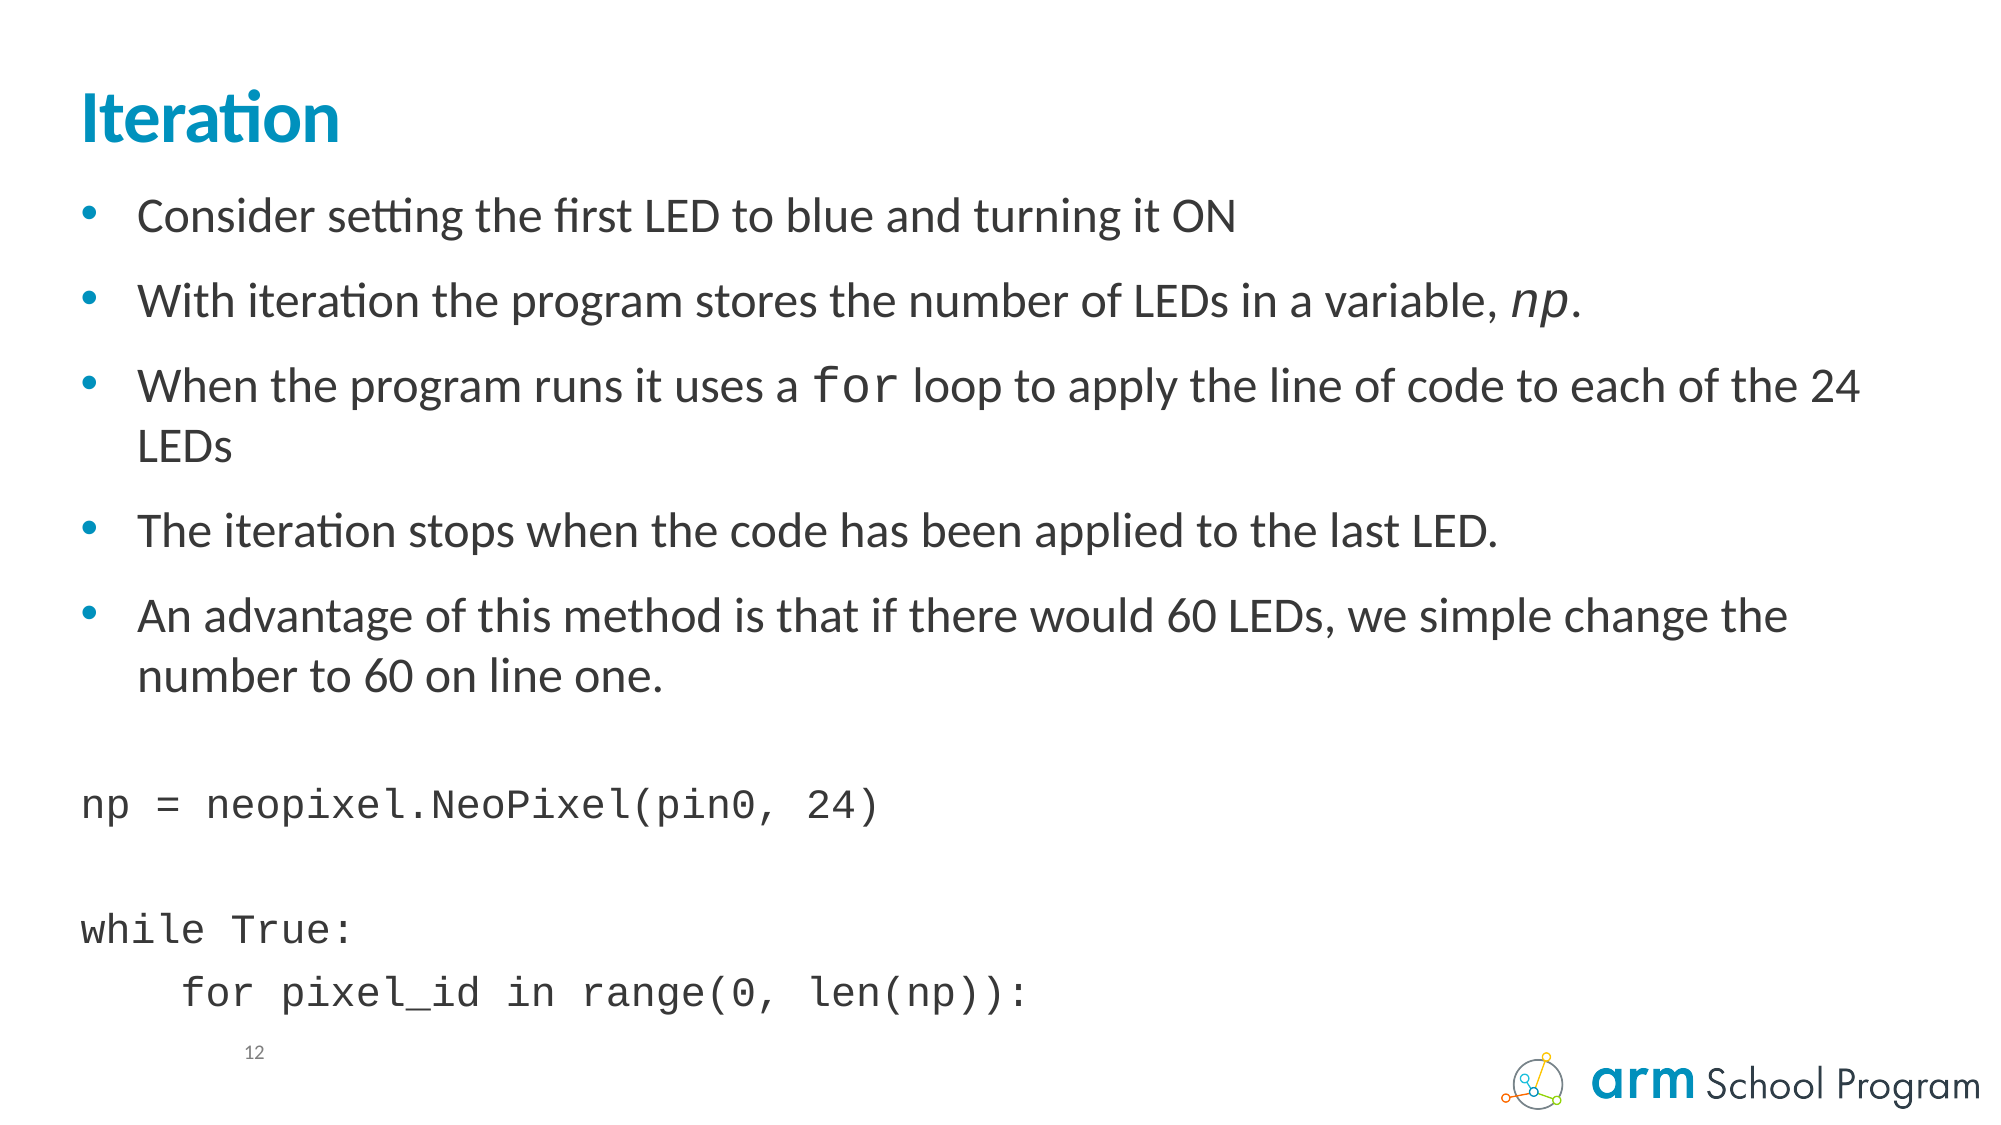

# Iteration
Consider setting the first LED to blue and turning it ON
With iteration the program stores the number of LEDs in a variable, np.
When the program runs it uses a for loop to apply the line of code to each of the 24 LEDs
The iteration stops when the code has been applied to the last LED.
An advantage of this method is that if there would 60 LEDs, we simple change the number to 60 on line one.

np = neopixel.NeoPixel(pin0, 24)

while True:
    for pixel_id in range(0, len(np)):